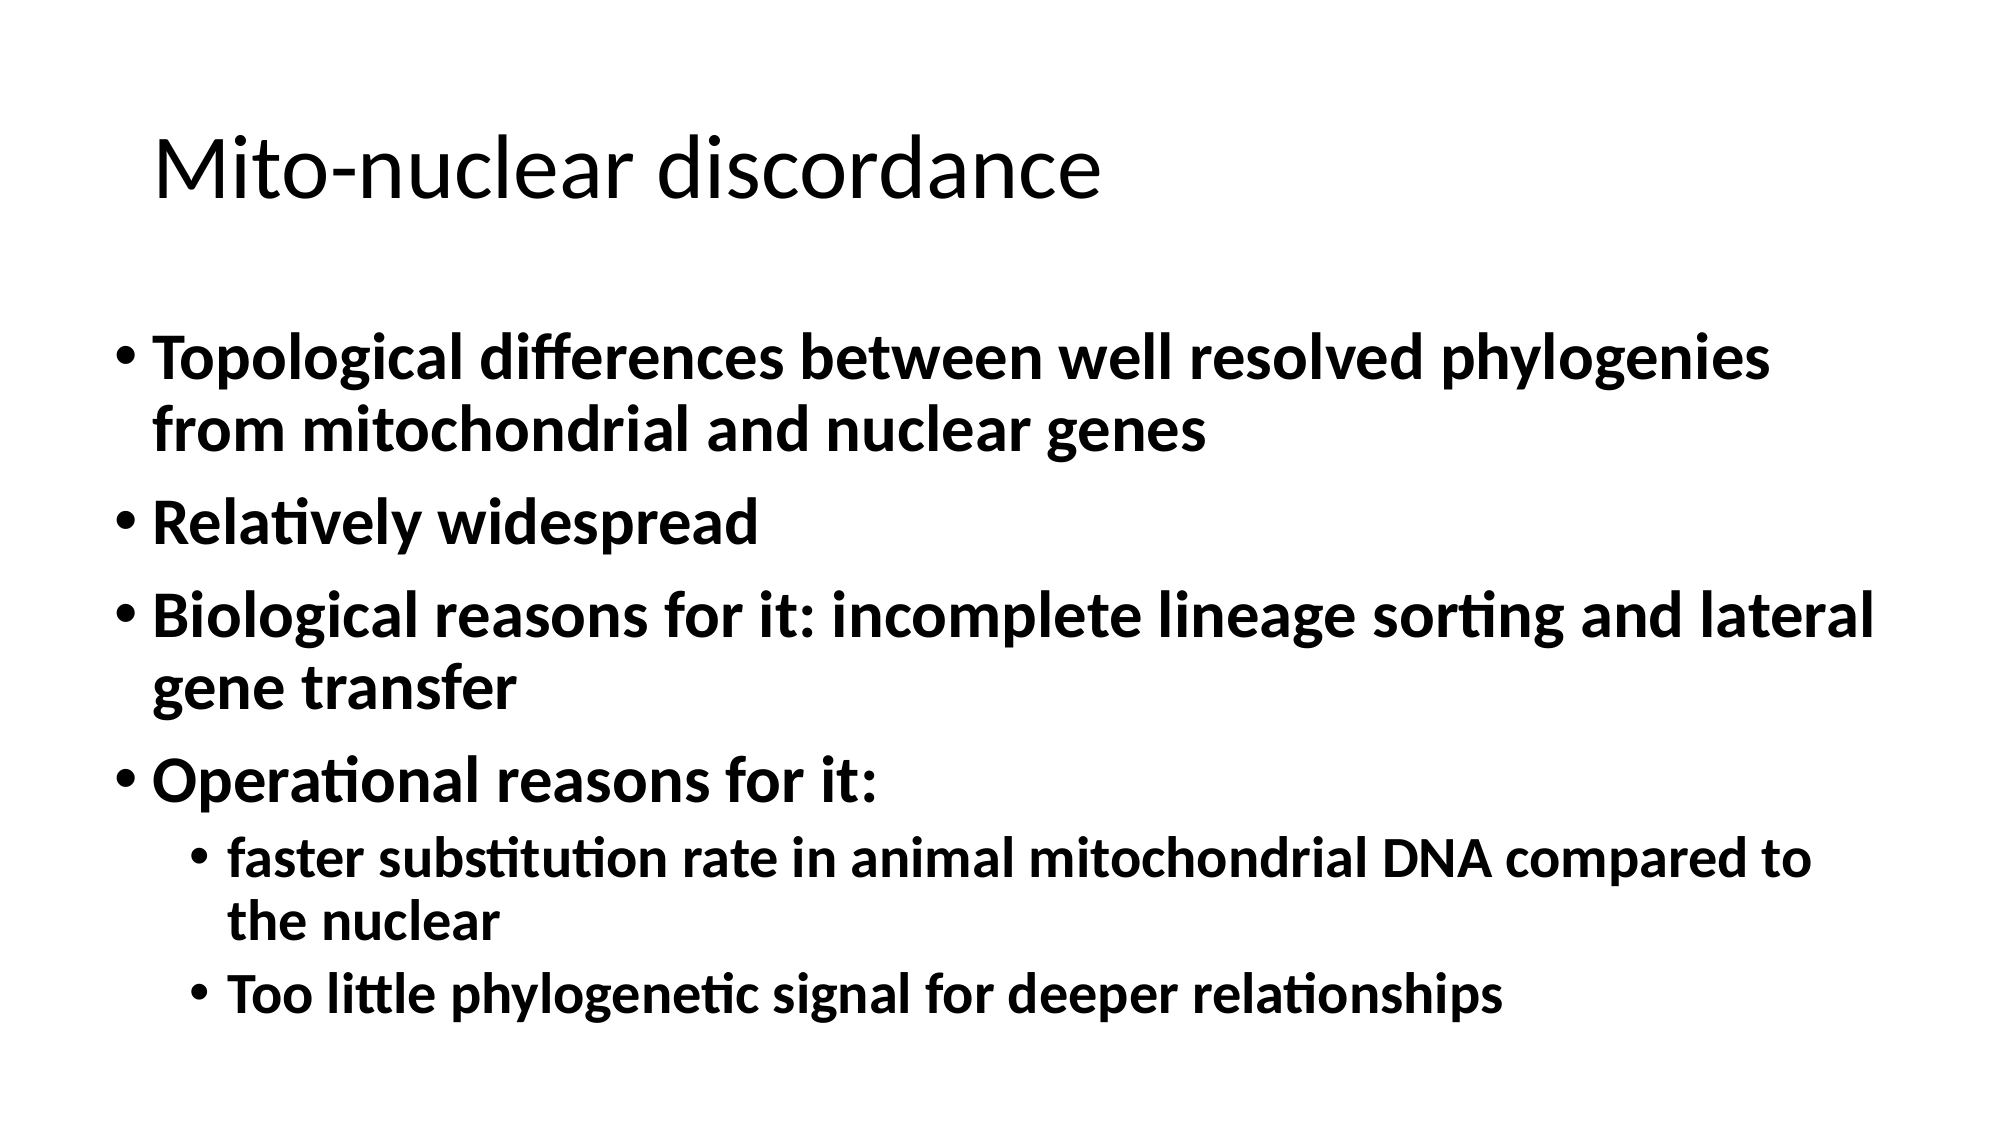

# Mito-nuclear discordance
Topological differences between well resolved phylogenies from mitochondrial and nuclear genes
Relatively widespread
Biological reasons for it: incomplete lineage sorting and lateral gene transfer
Operational reasons for it:
faster substitution rate in animal mitochondrial DNA compared to the nuclear
Too little phylogenetic signal for deeper relationships